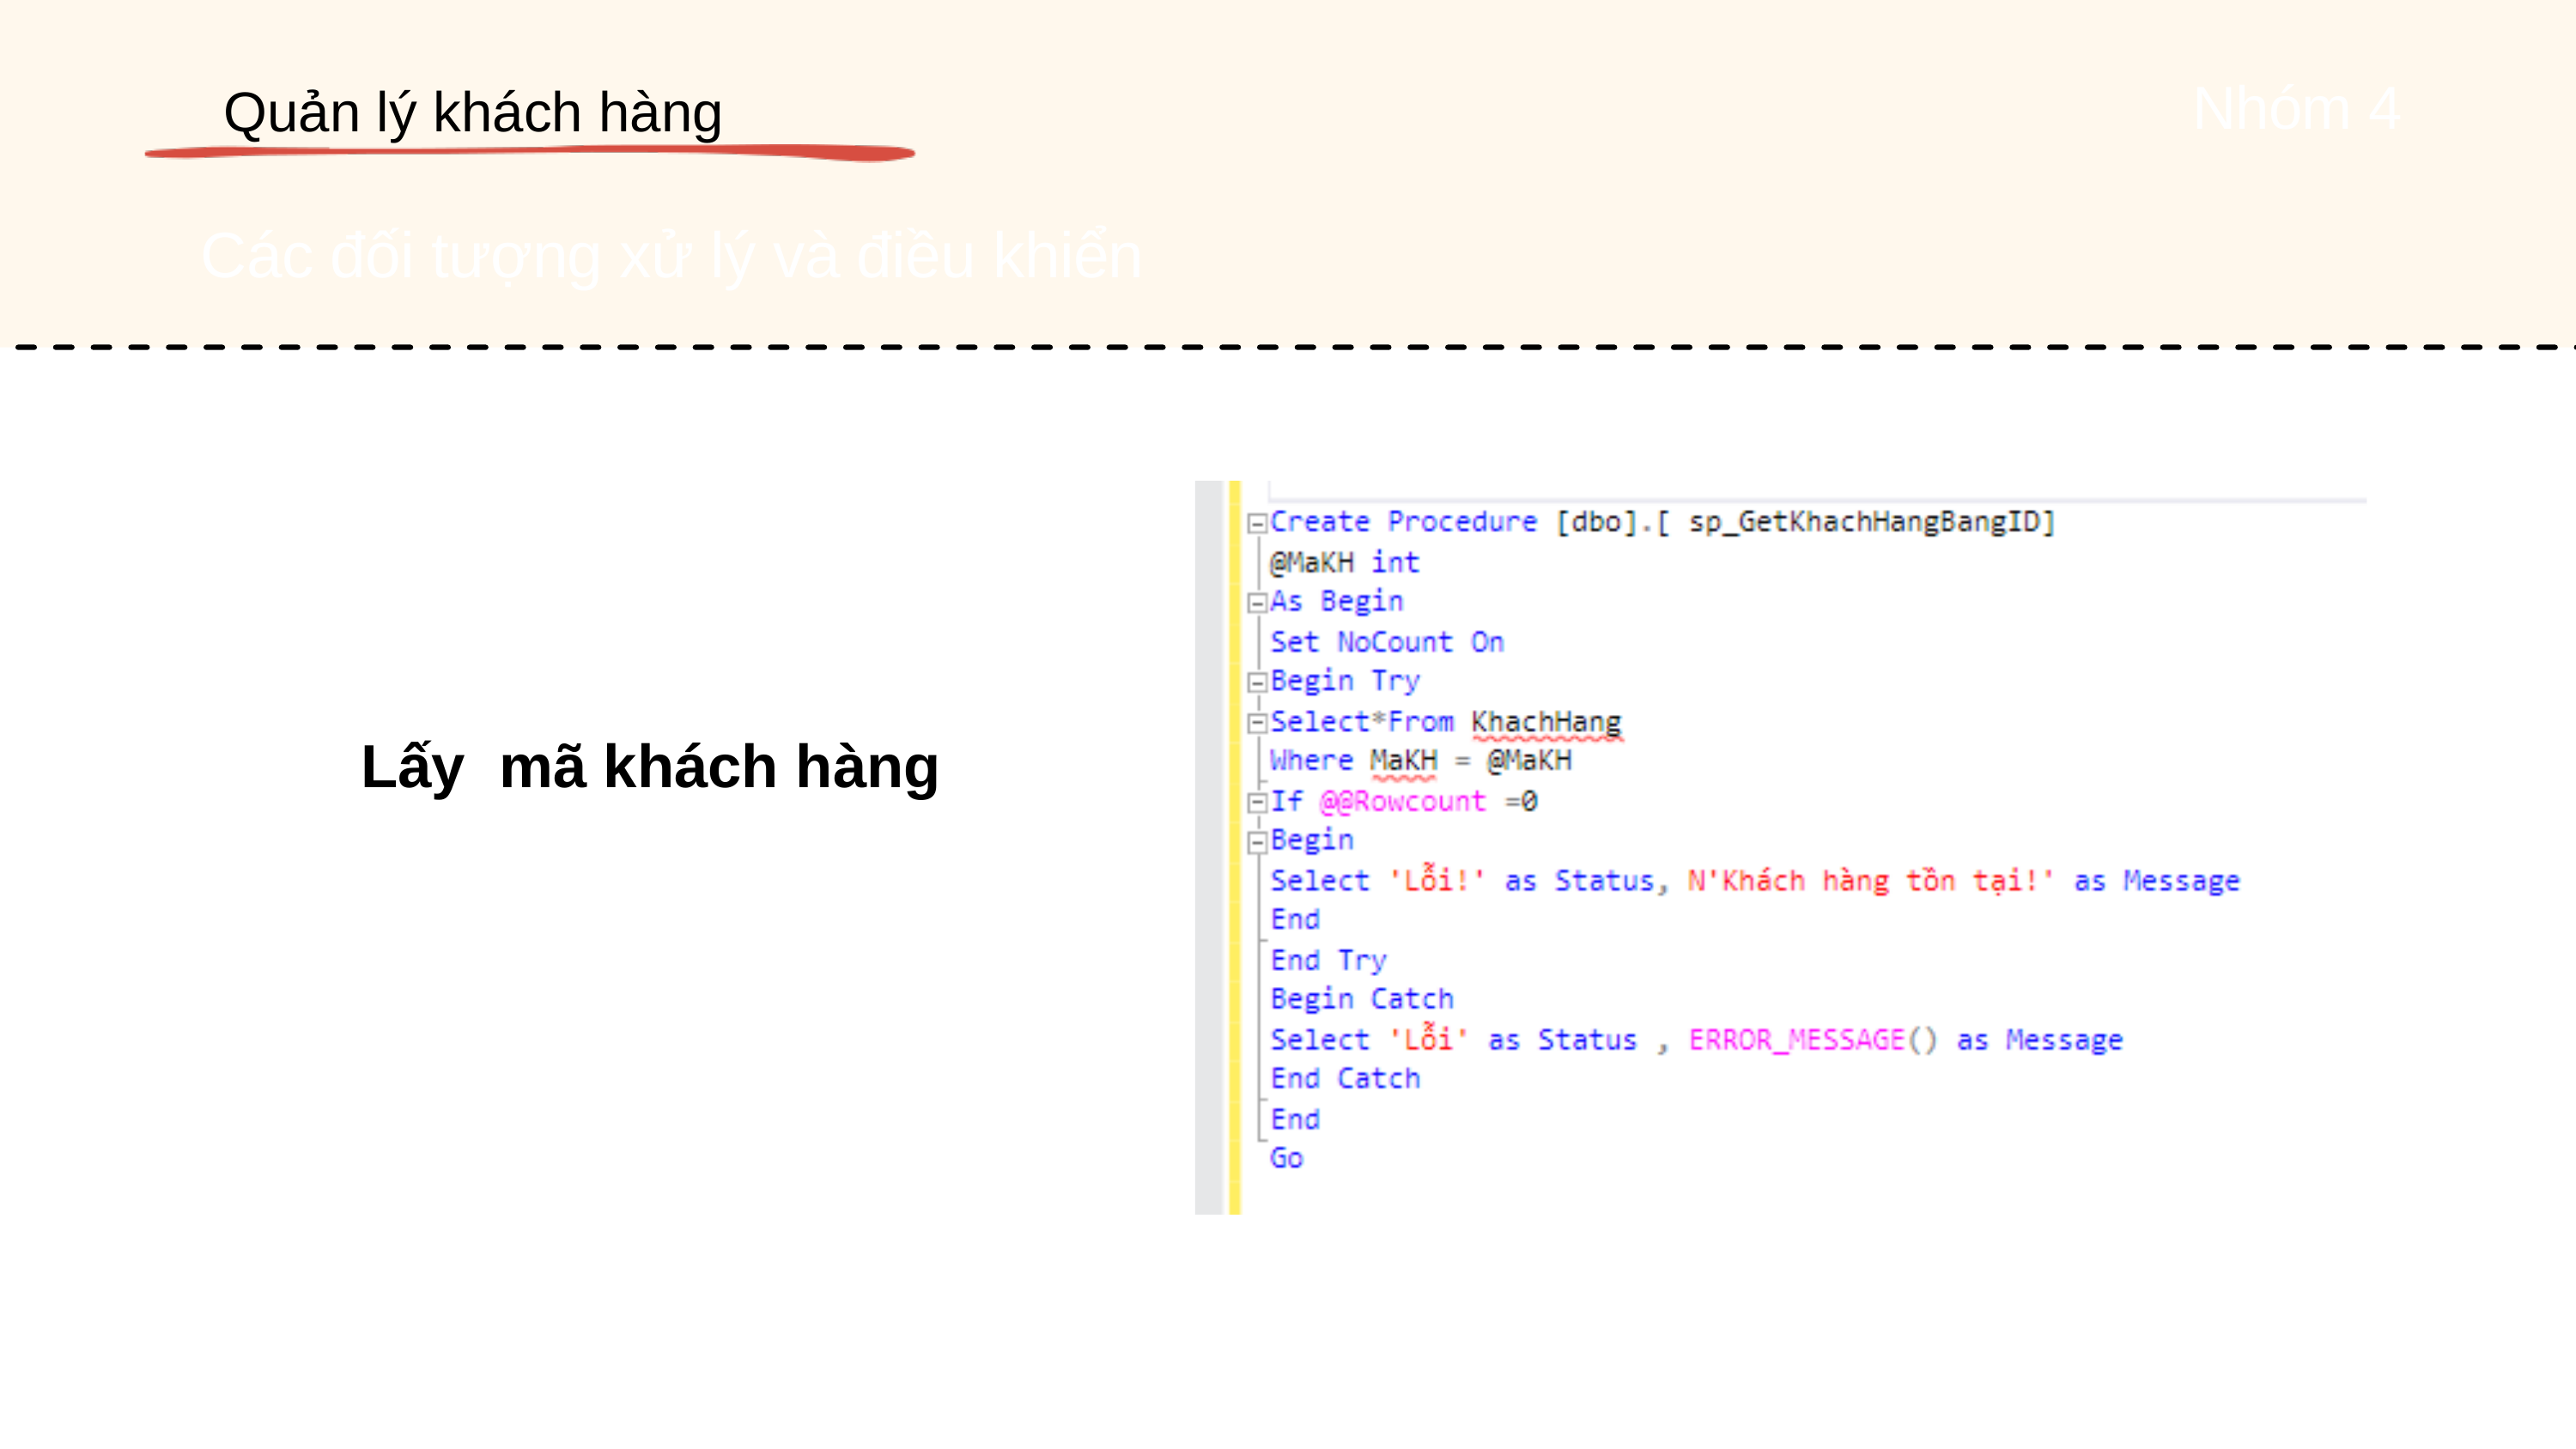

Quản lý khách hàng
Nhóm 4

Các đối tượng xử lý và điều khiển

Lấy  mã khách hàng